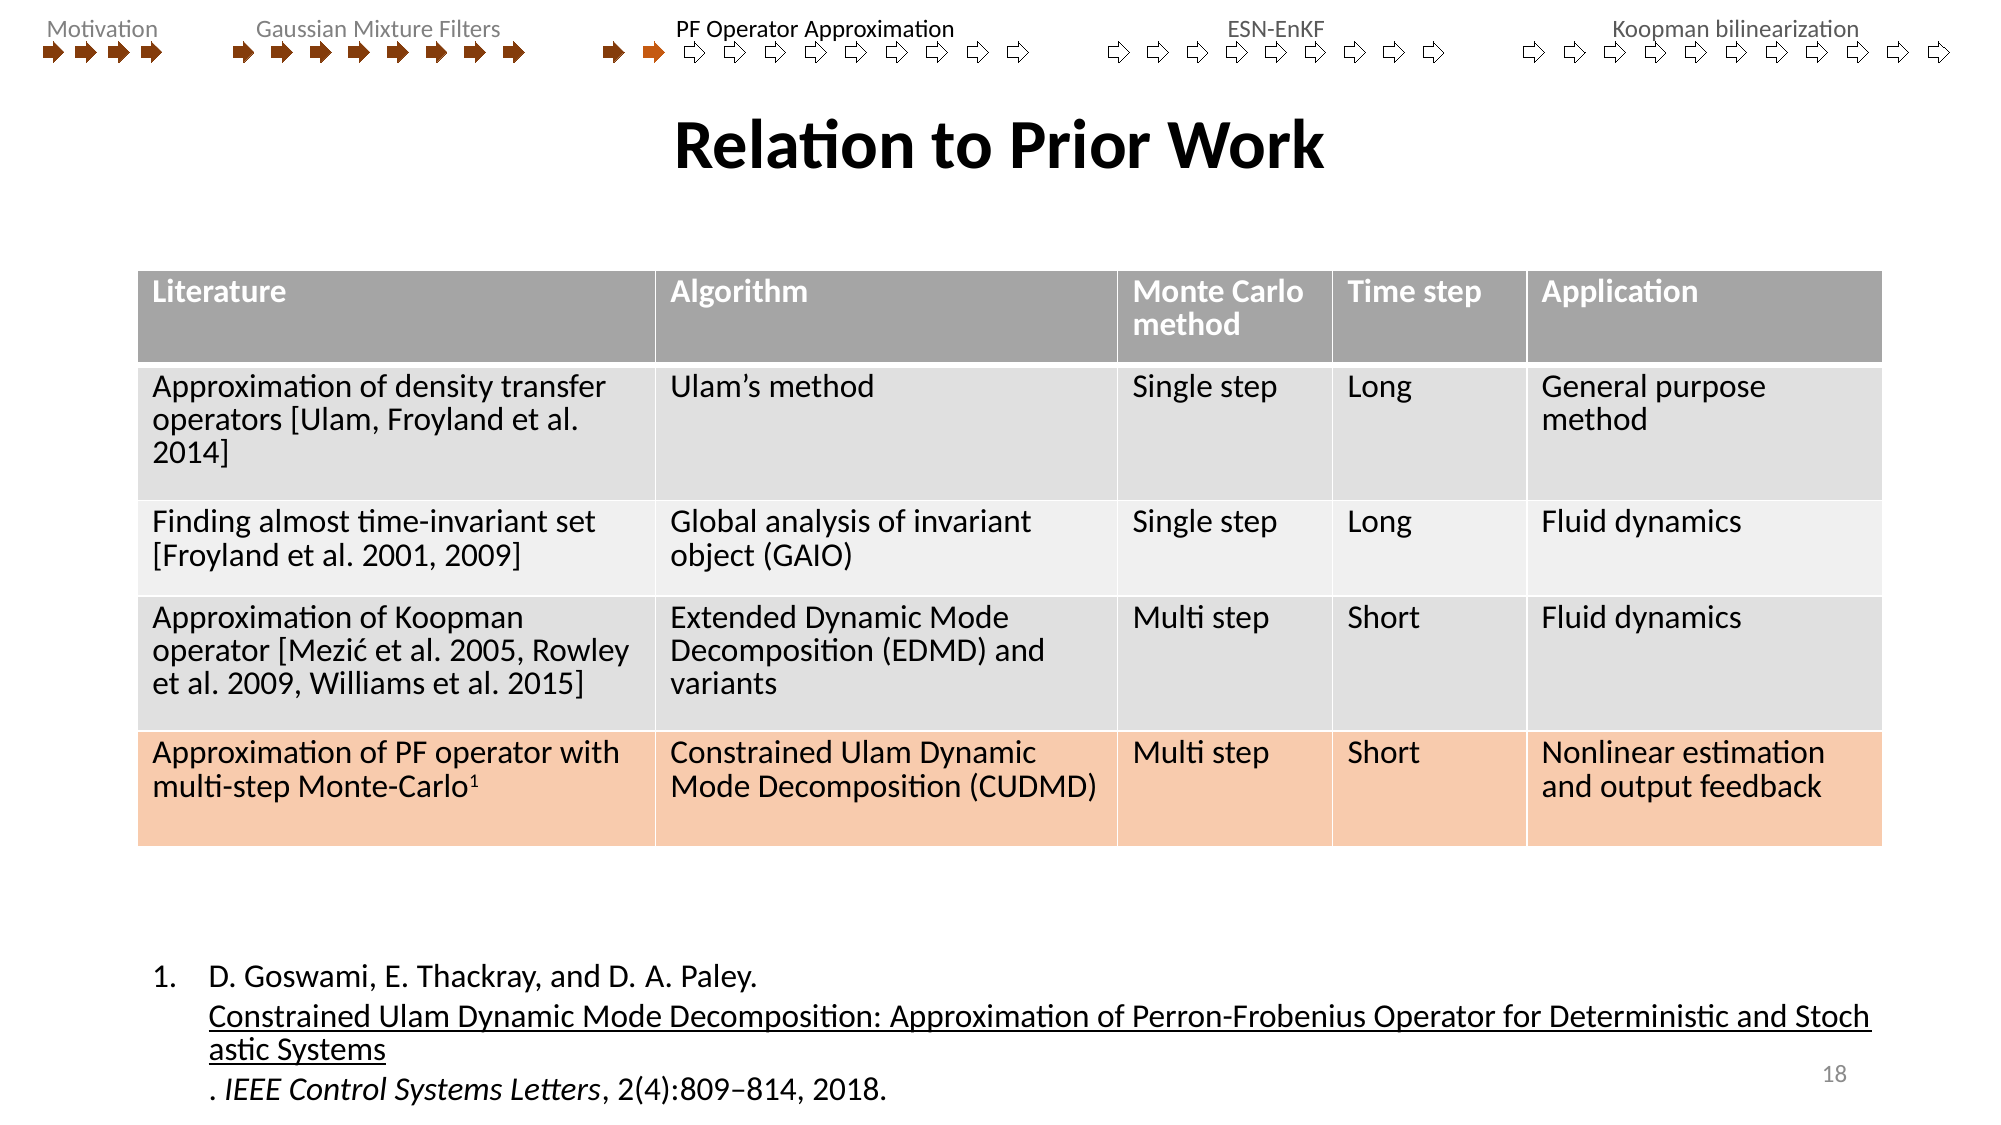

Motivation
Gaussian Mixture Filters
PF Operator Approximation
ESN-EnKF
Koopman bilinearization

# Relation to Prior Work
| Literature | Algorithm | Monte Carlo method | Time step | Application |
| --- | --- | --- | --- | --- |
| Approximation of density transfer operators [Ulam, Froyland et al. 2014] | Ulam’s method | Single step | Long | General purpose method |
| Finding almost time-invariant set [Froyland et al. 2001, 2009] | Global analysis of invariant object (GAIO) | Single step | Long | Fluid dynamics |
| Approximation of Koopman operator [Mezić et al. 2005, Rowley et al. 2009, Williams et al. 2015] | Extended Dynamic Mode Decomposition (EDMD) and variants | Multi step | Short | Fluid dynamics |
| Approximation of PF operator with multi-step Monte-Carlo1 | Constrained Ulam Dynamic Mode Decomposition (CUDMD) | Multi step | Short | Nonlinear estimation and output feedback |
D. Goswami, E. Thackray, and D. A. Paley. Constrained Ulam Dynamic Mode Decomposition: Approximation of Perron-Frobenius Operator for Deterministic and Stochastic Systems. IEEE Control Systems Letters, 2(4):809–814, 2018.
18